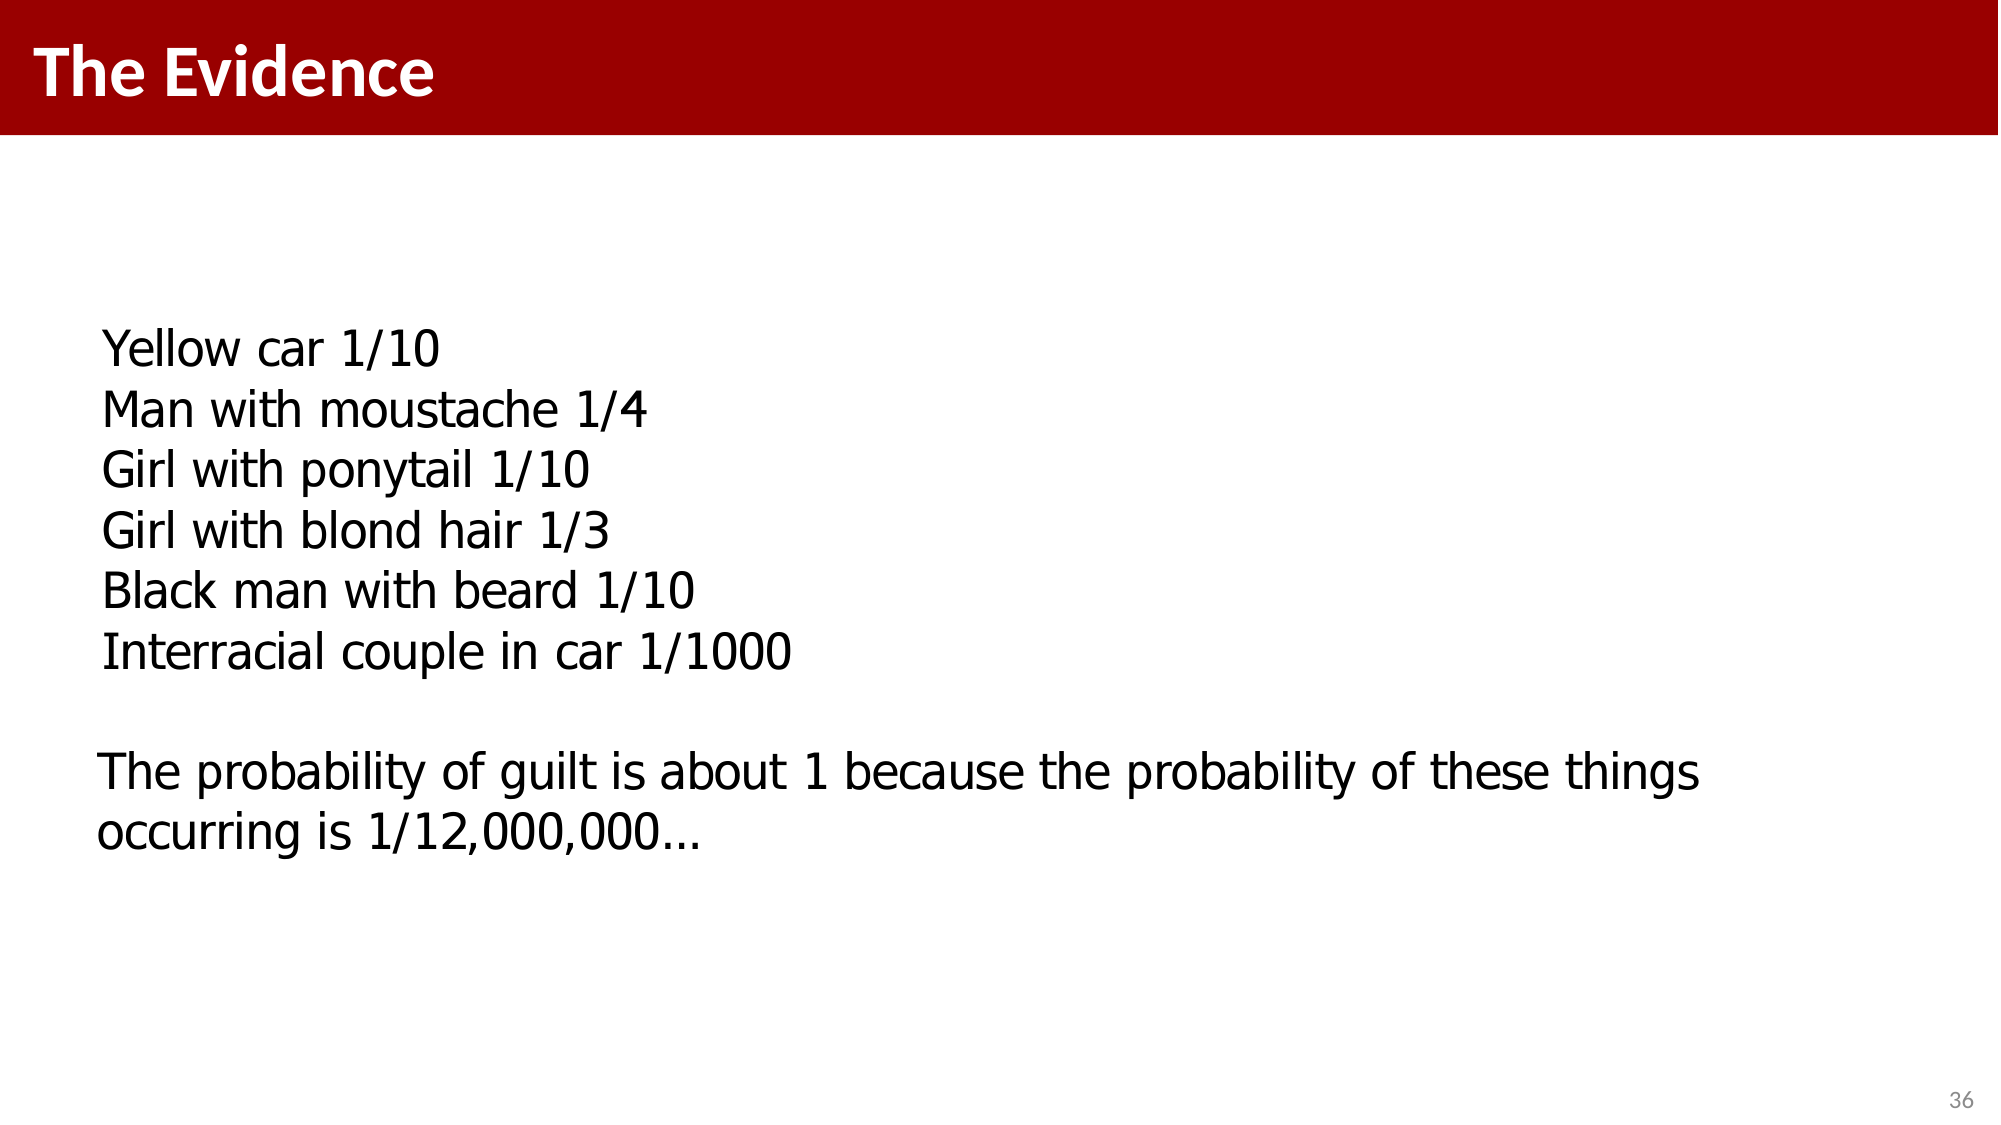

# The Evidence
Yellow car 1/10
Man with moustache 1/4
Girl with ponytail 1/10
Girl with blond hair 1/3
Black man with beard 1/10
Interracial couple in car 1/1000
The probability of guilt is about 1 because the probability of these things occurring is 1/12,000,000…
Prosecution: There was a 1 in 12 million chance that a couple other than these defendants committed this crime.
36